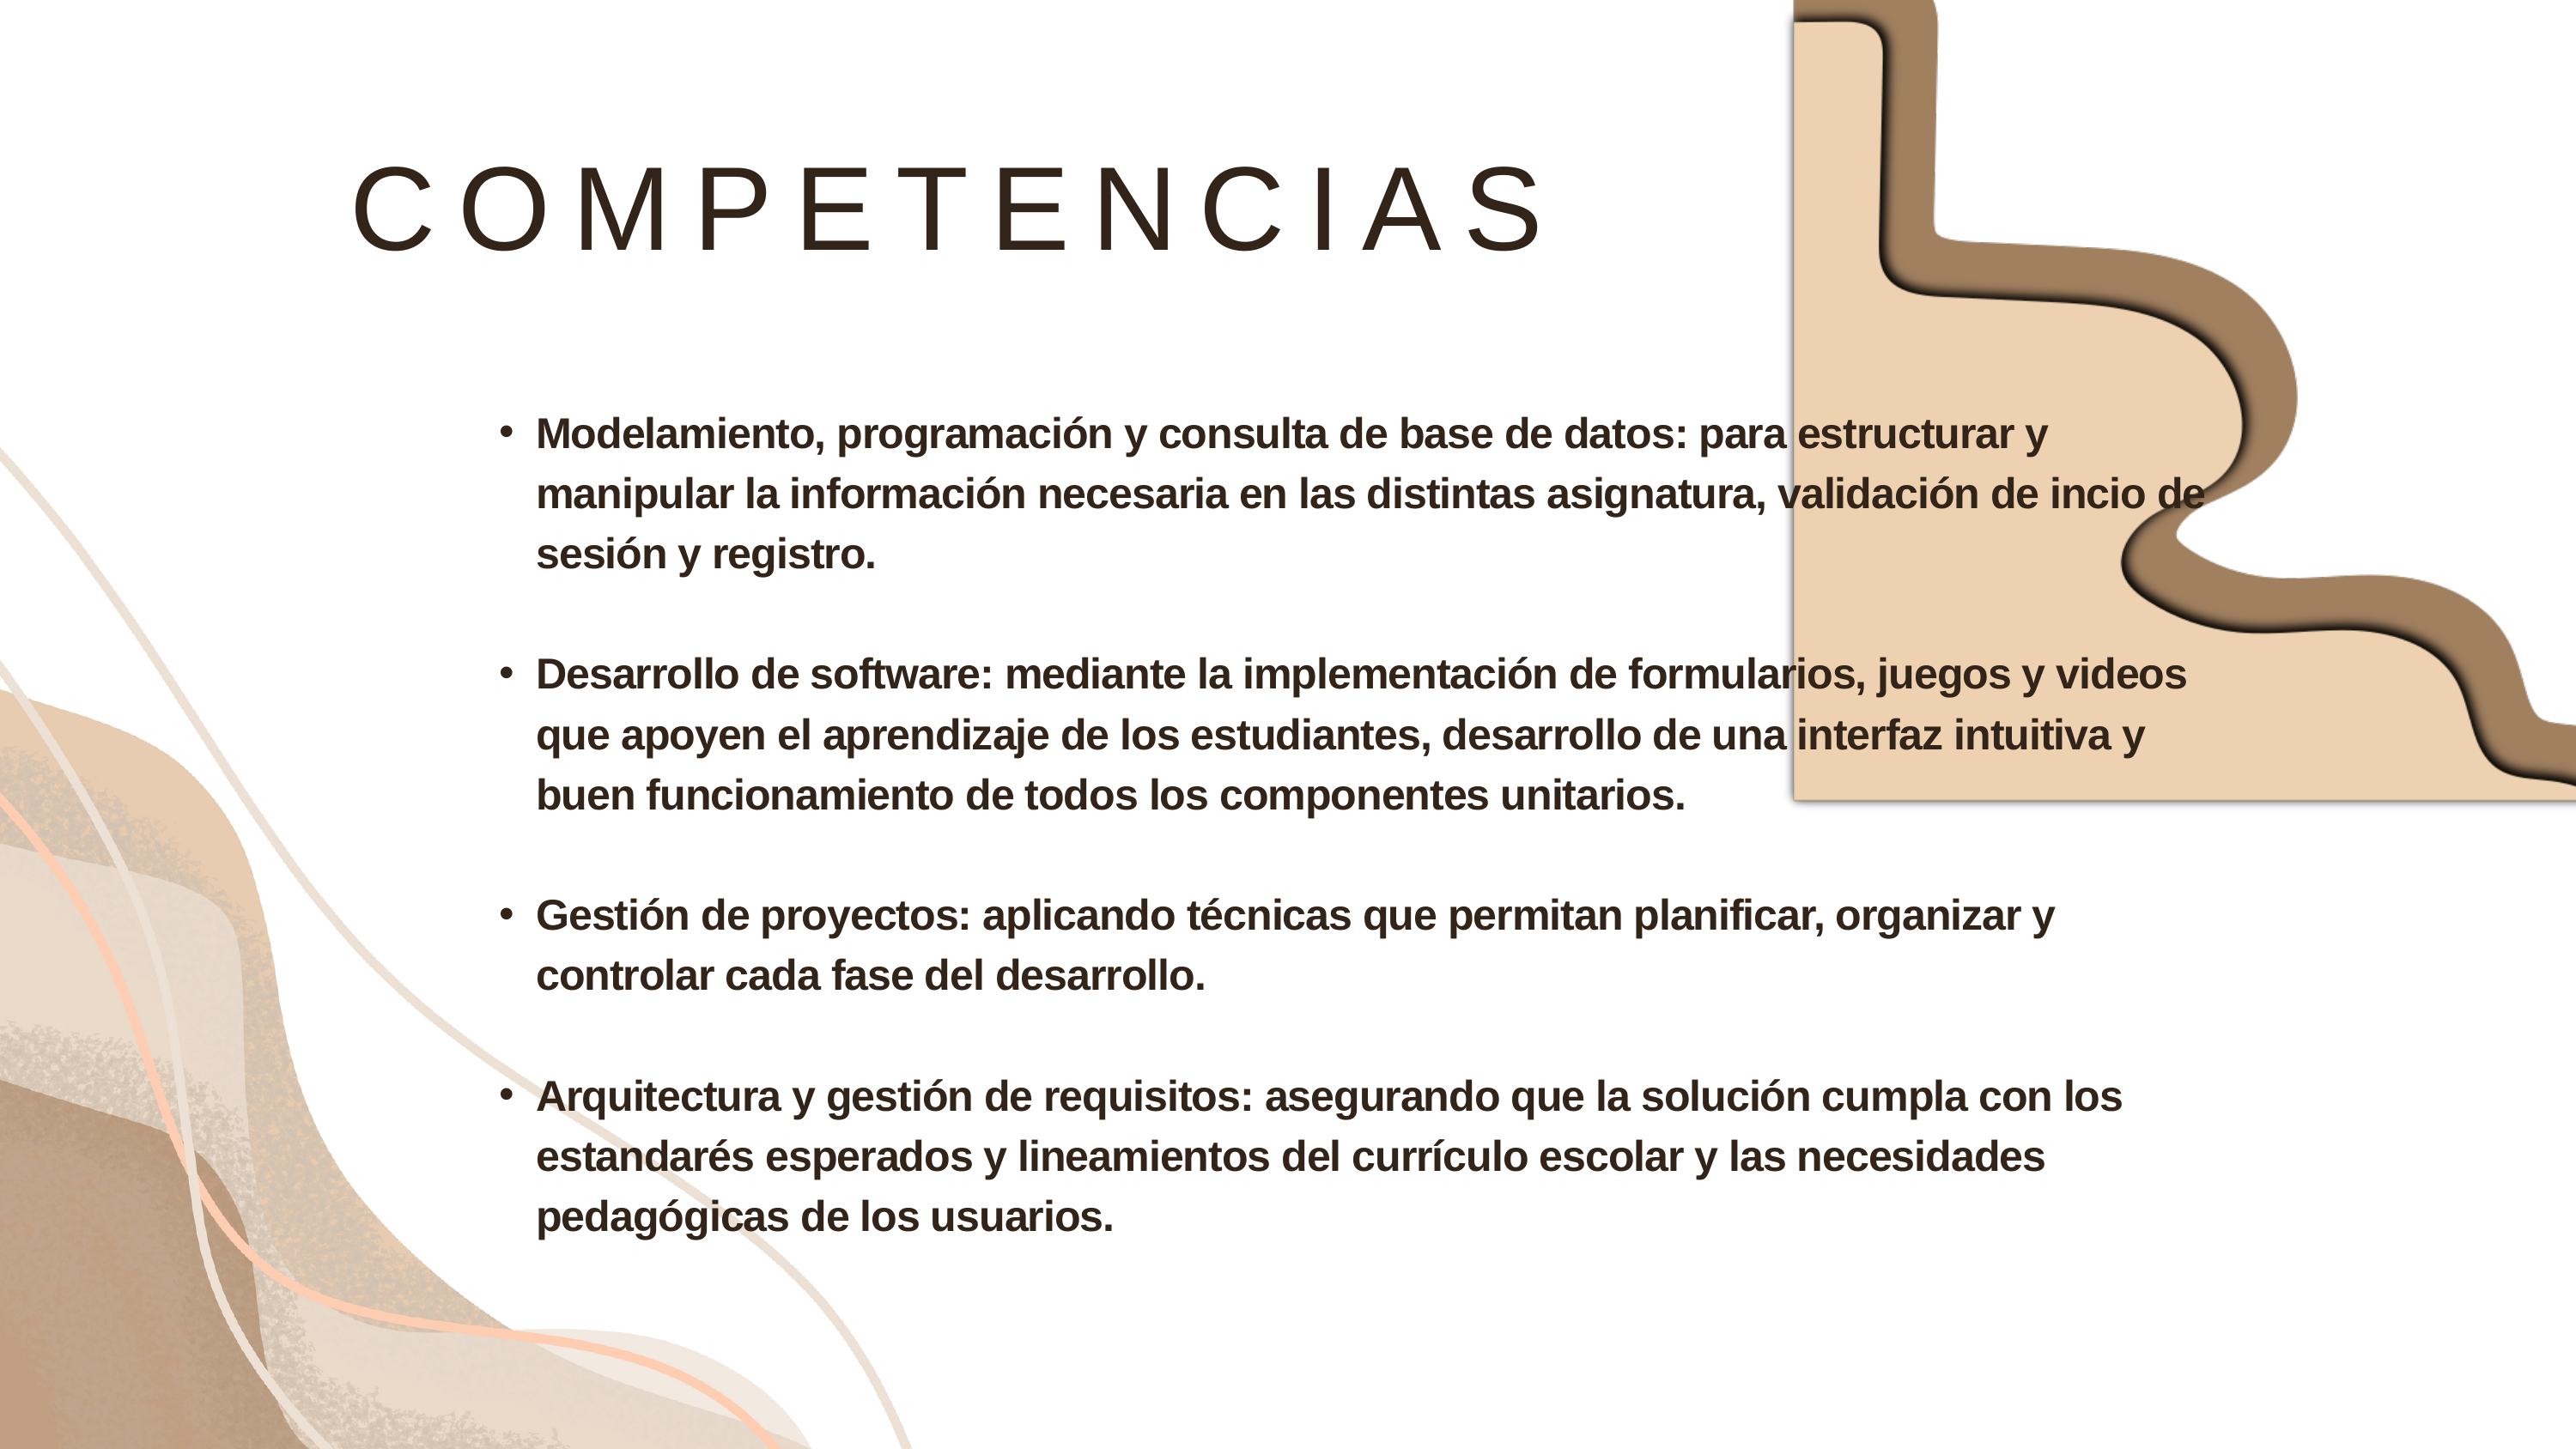

COMPETENCIAS

Modelamiento, programación y consulta de base de datos: para estructurar y manipular la información necesaria en las distintas asignatura, validación de incio de sesión y registro.

Desarrollo de software: mediante la implementación de formularios, juegos y videos que apoyen el aprendizaje de los estudiantes, desarrollo de una interfaz intuitiva y buen funcionamiento de todos los componentes unitarios.

Gestión de proyectos: aplicando técnicas que permitan planificar, organizar y controlar cada fase del desarrollo.

Arquitectura y gestión de requisitos: asegurando que la solución cumpla con los estandarés esperados y lineamientos del currículo escolar y las necesidades pedagógicas de los usuarios.